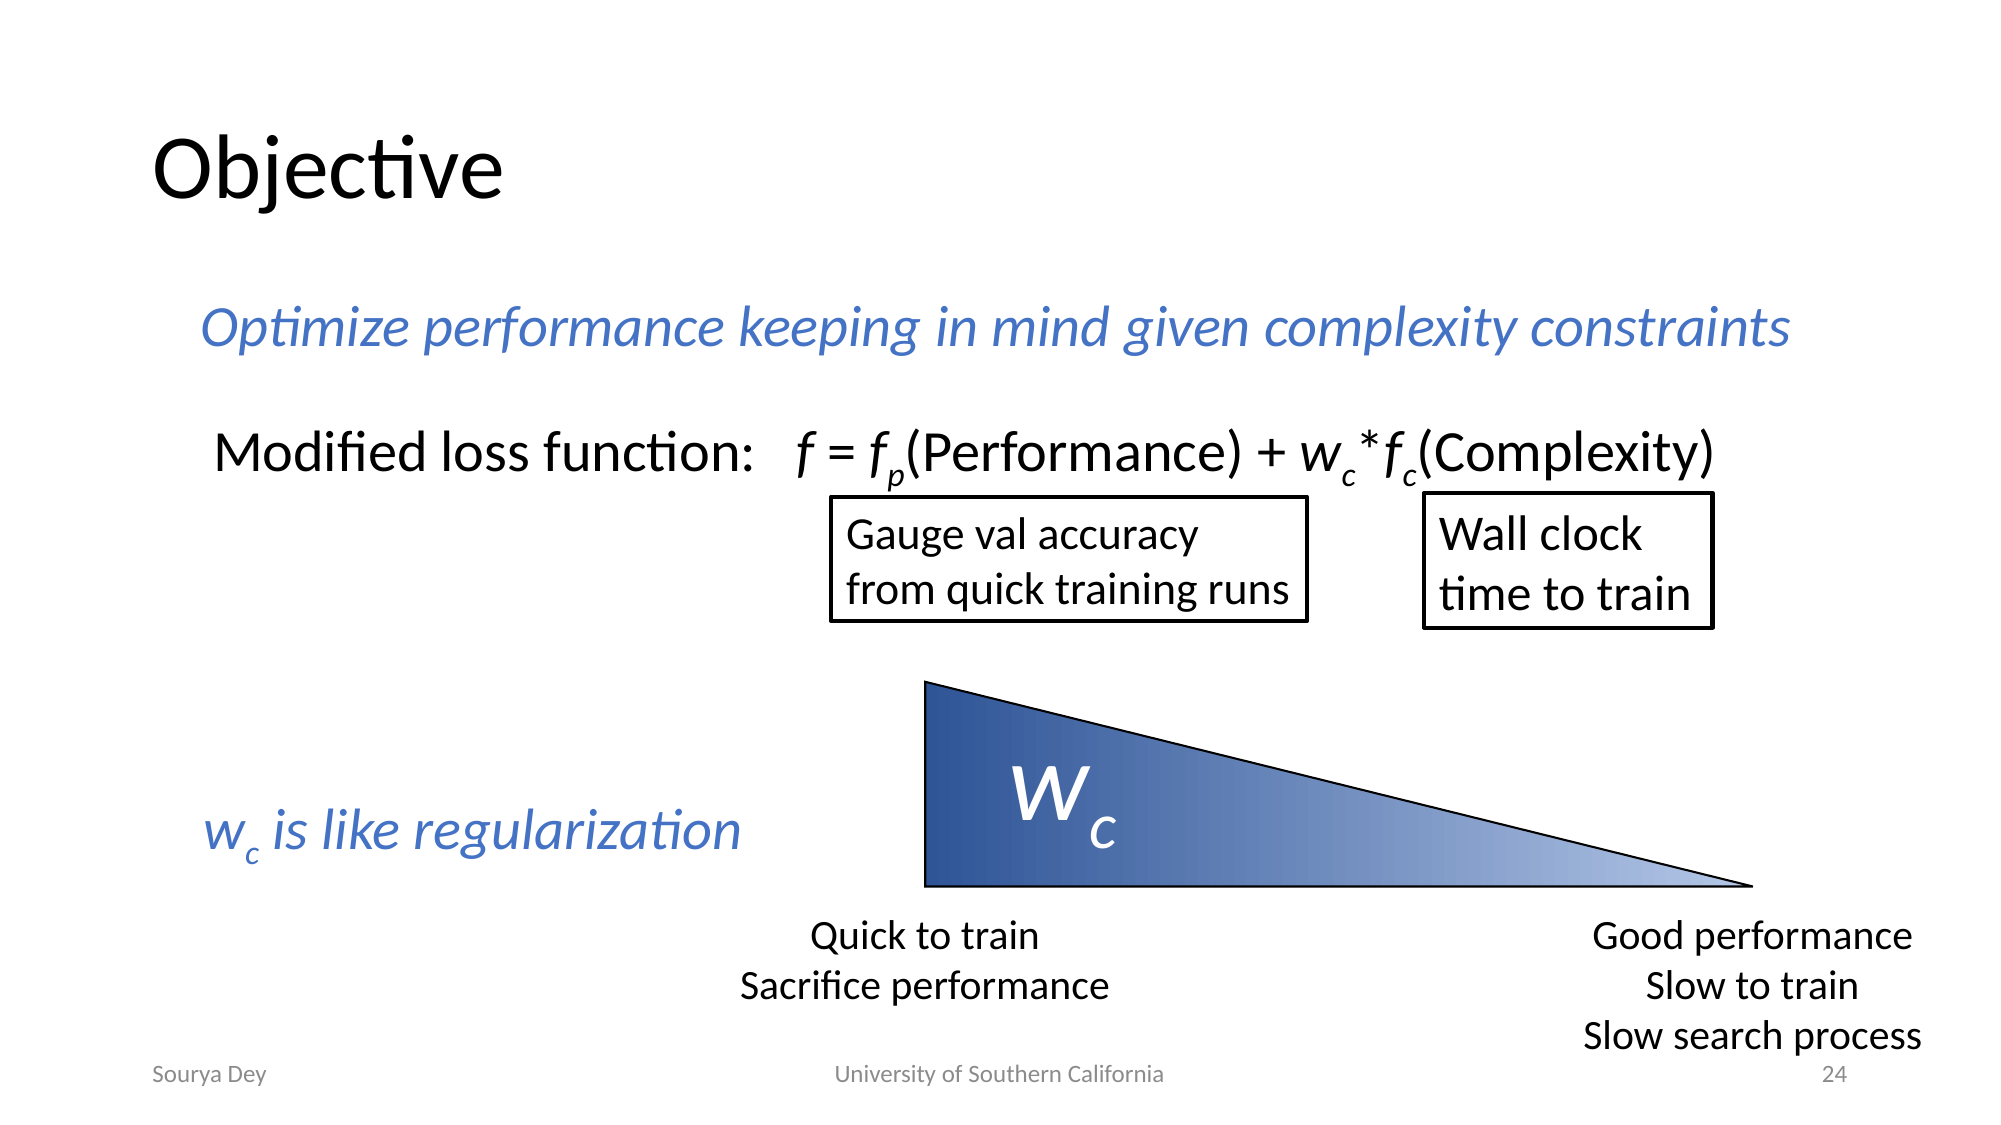

# Objective
Optimize performance keeping in mind given complexity constraints
Modified loss function:   f = fp(Performance) + wc*fc(Complexity)
Wall clock time to train
Gauge val accuracy from quick training runs
wc
wc is like regularization
Quick to train
Sacrifice performance
Good performance
Slow to train
Slow search process
Sourya Dey
University of Southern California
24